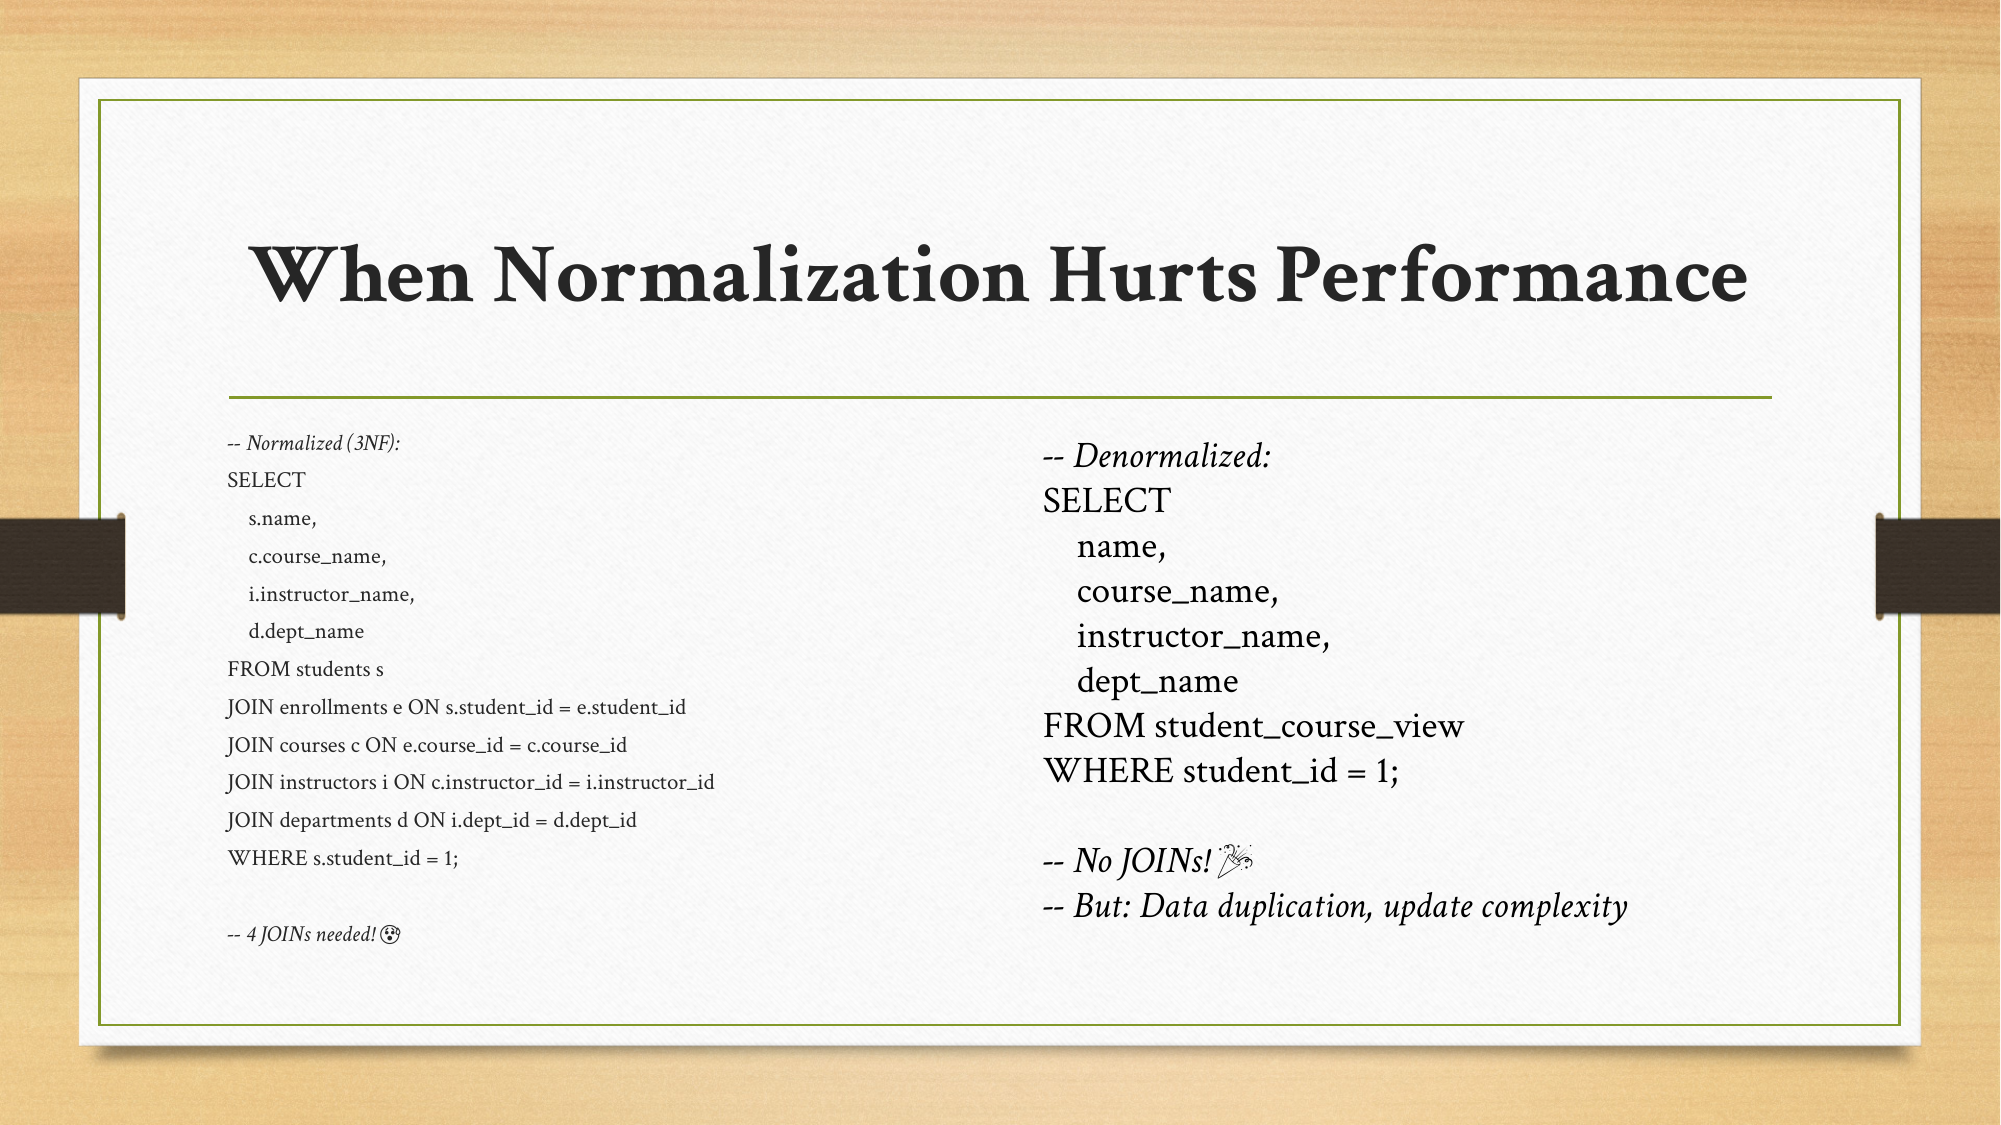

# When Normalization Hurts Performance
-- Normalized (3NF):
SELECT
    s.name,
    c.course_name,
    i.instructor_name,
    d.dept_name
FROM students s
JOIN enrollments e ON s.student_id = e.student_id
JOIN courses c ON e.course_id = c.course_id
JOIN instructors i ON c.instructor_id = i.instructor_id
JOIN departments d ON i.dept_id = d.dept_id
WHERE s.student_id = 1;

-- 4 JOINs needed! 😰

-- Denormalized:
SELECT
    name,
    course_name,
    instructor_name,
    dept_name
FROM student_course_view
WHERE student_id = 1;

-- No JOINs! 🎉
-- But: Data duplication, update complexity